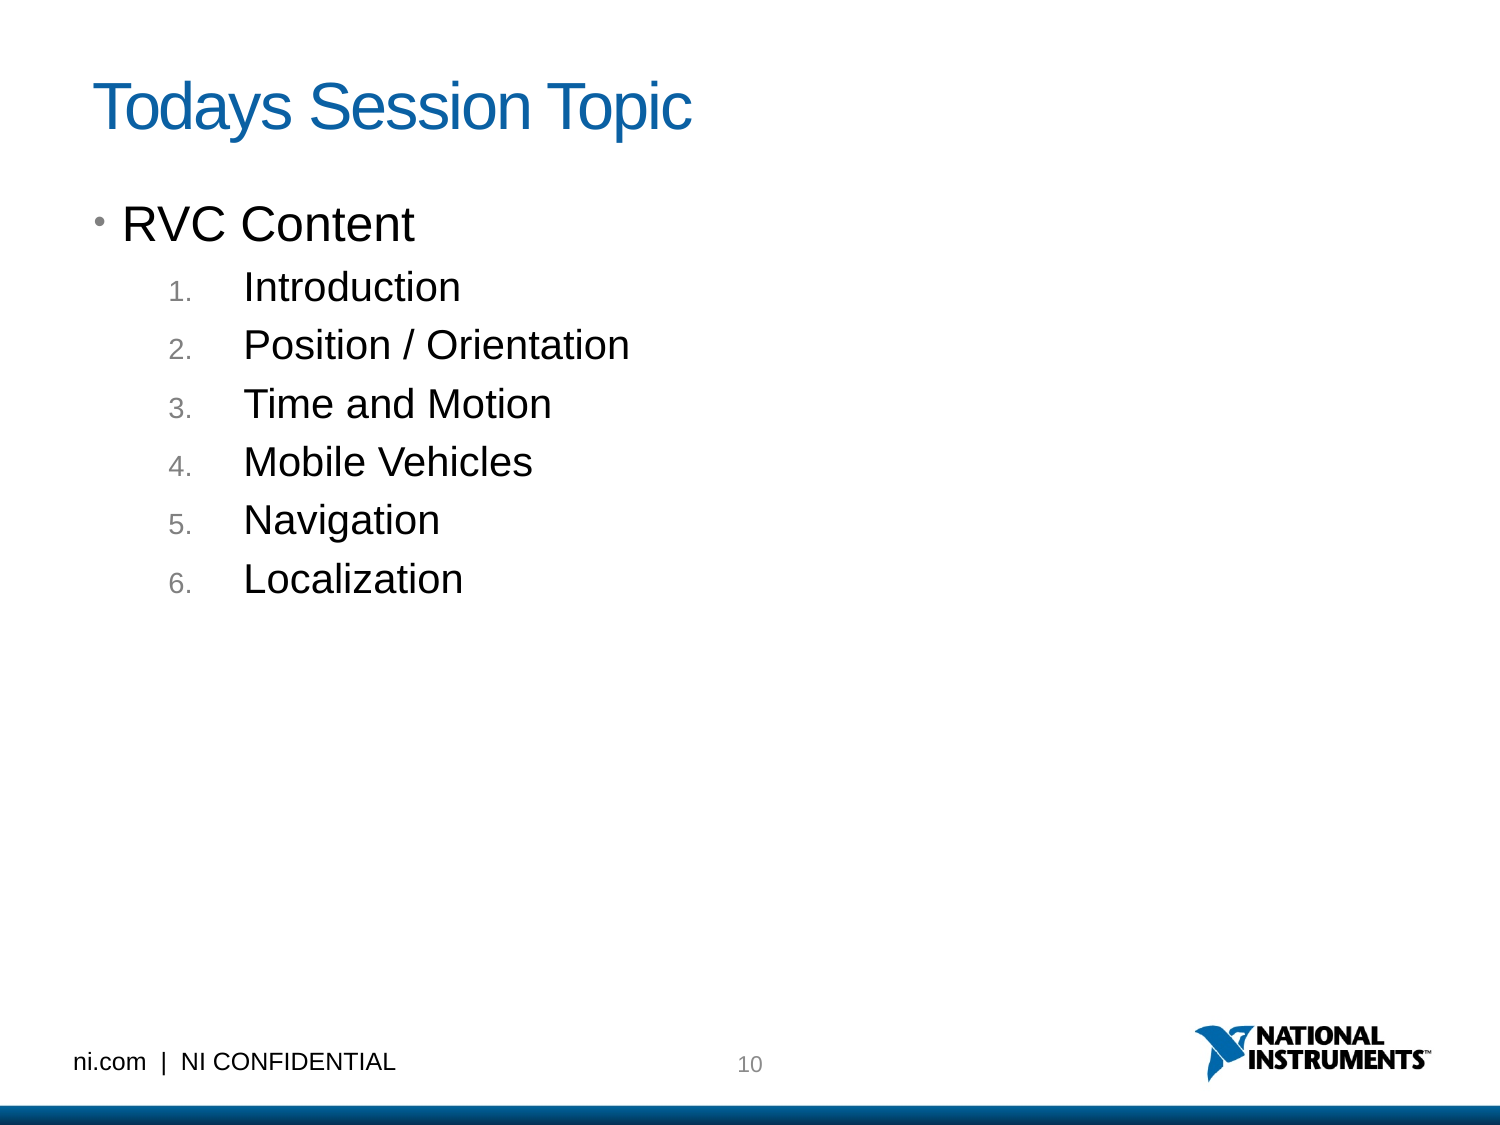

# Todays Session Topic
RVC Content
Introduction
Position / Orientation
Time and Motion
Mobile Vehicles
Navigation
Localization